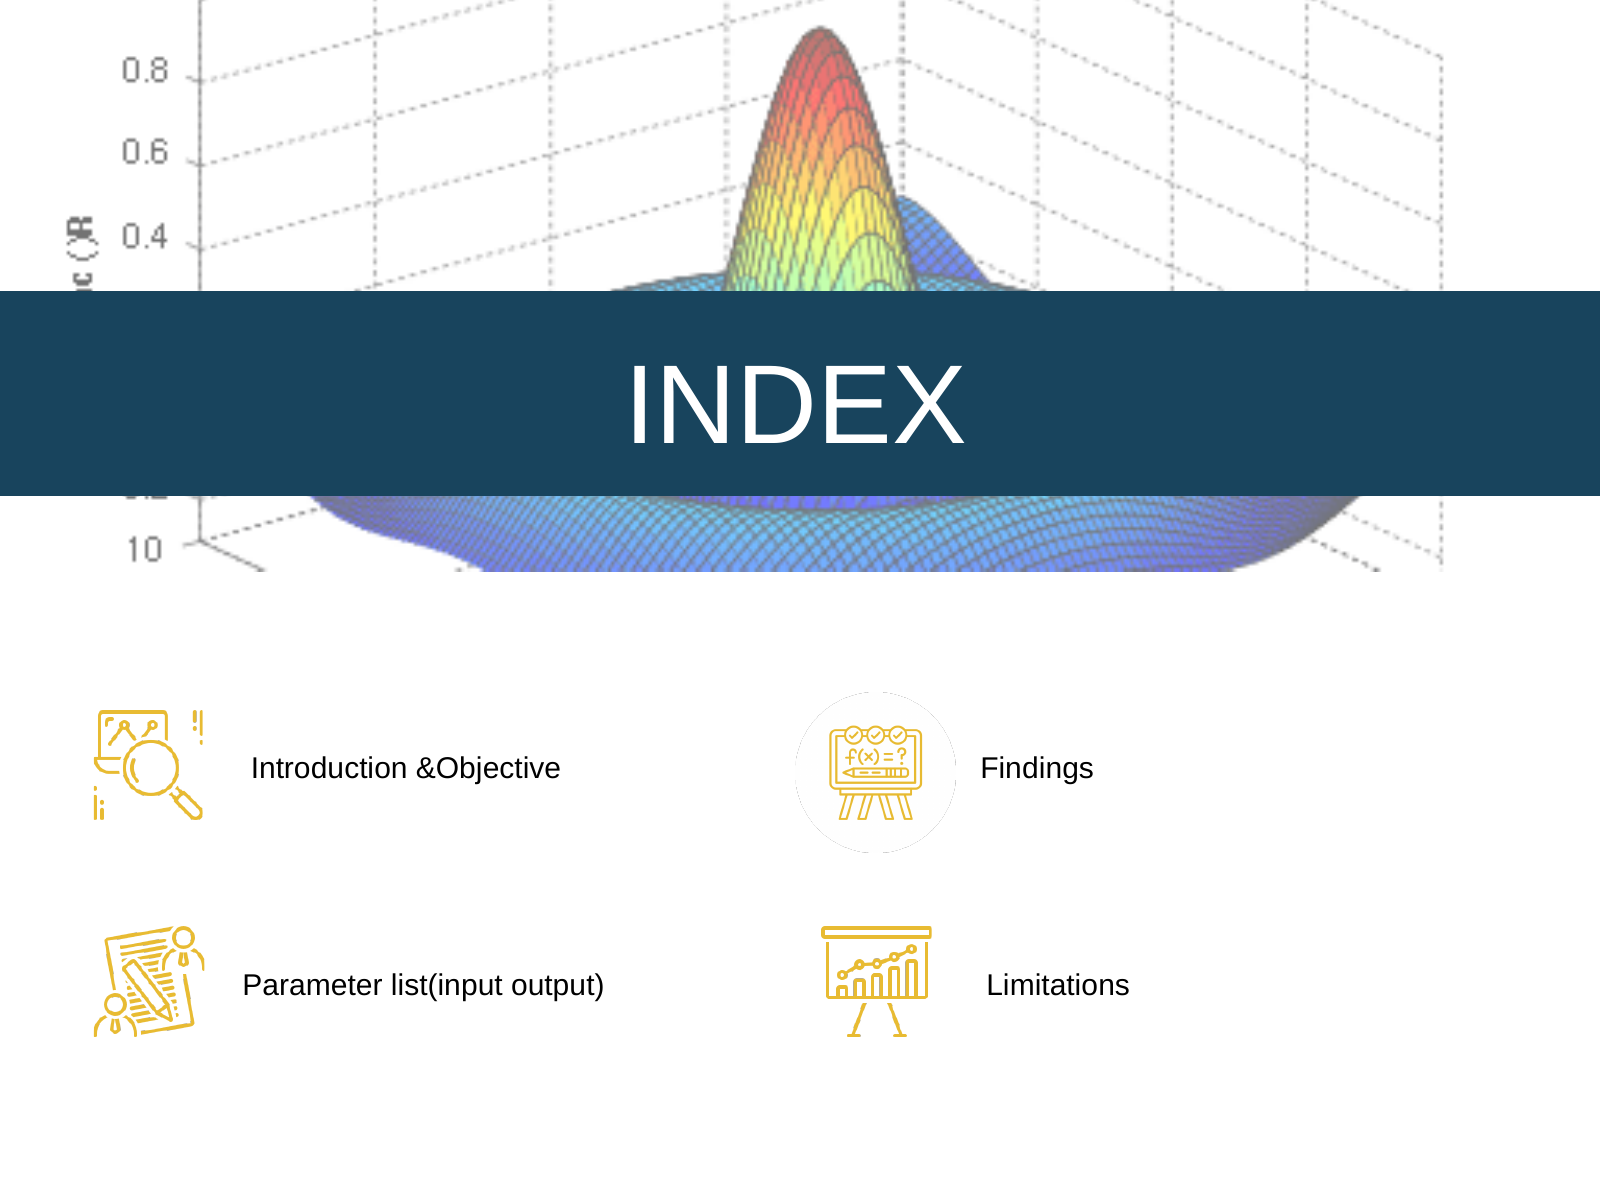

INDEX

 Introduction &Objective
Findings

Parameter list(input output)
Limitations